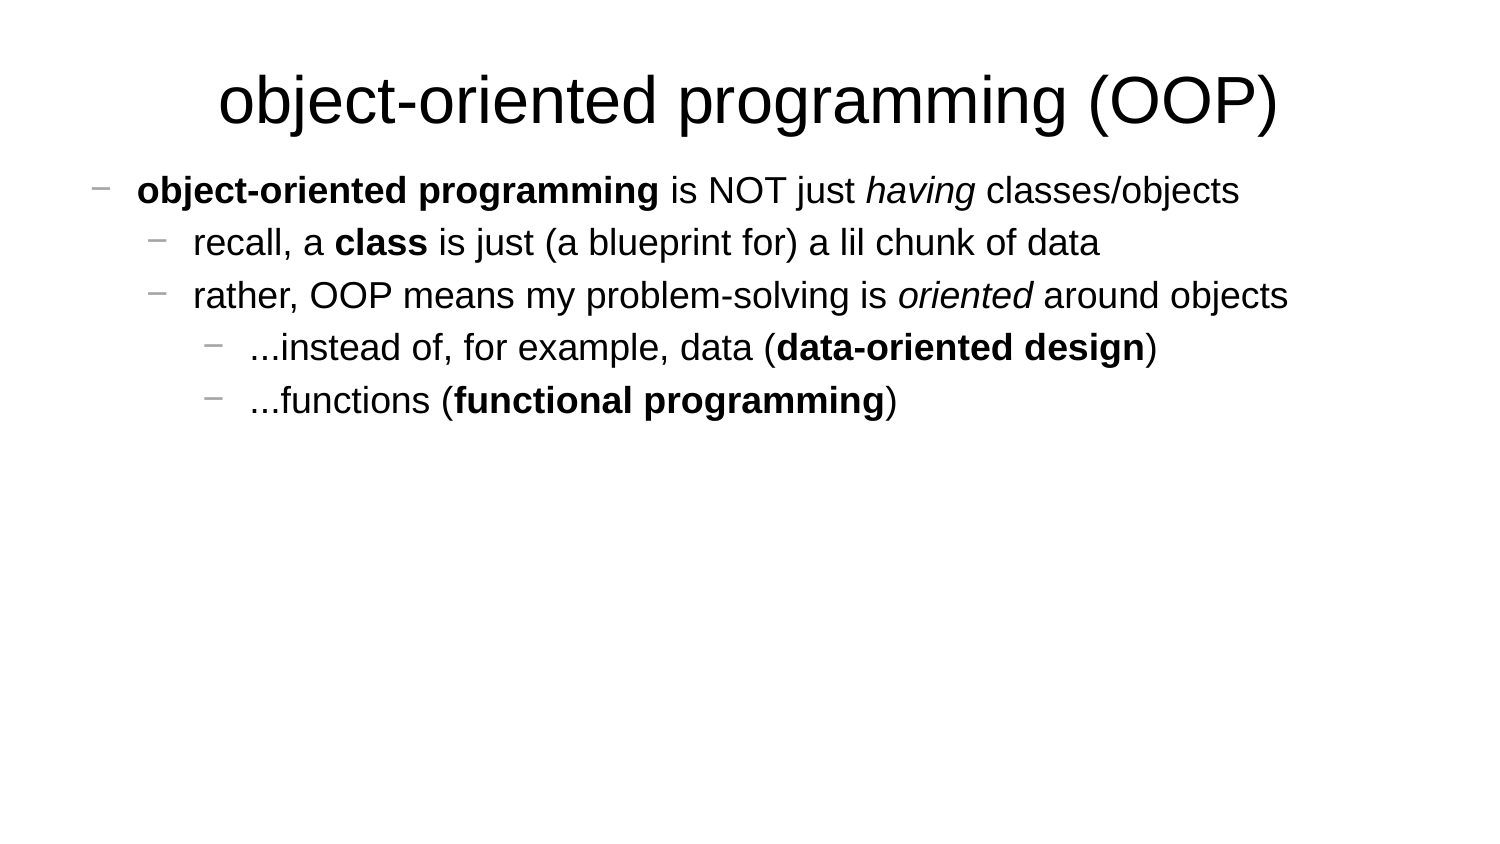

# object-oriented programming (OOP)
object-oriented programming is NOT just having classes/objects
recall, a class is just (a blueprint for) a lil chunk of data
rather, OOP means my problem-solving is oriented around objects
...instead of, for example, data (data-oriented design)
...functions (functional programming)